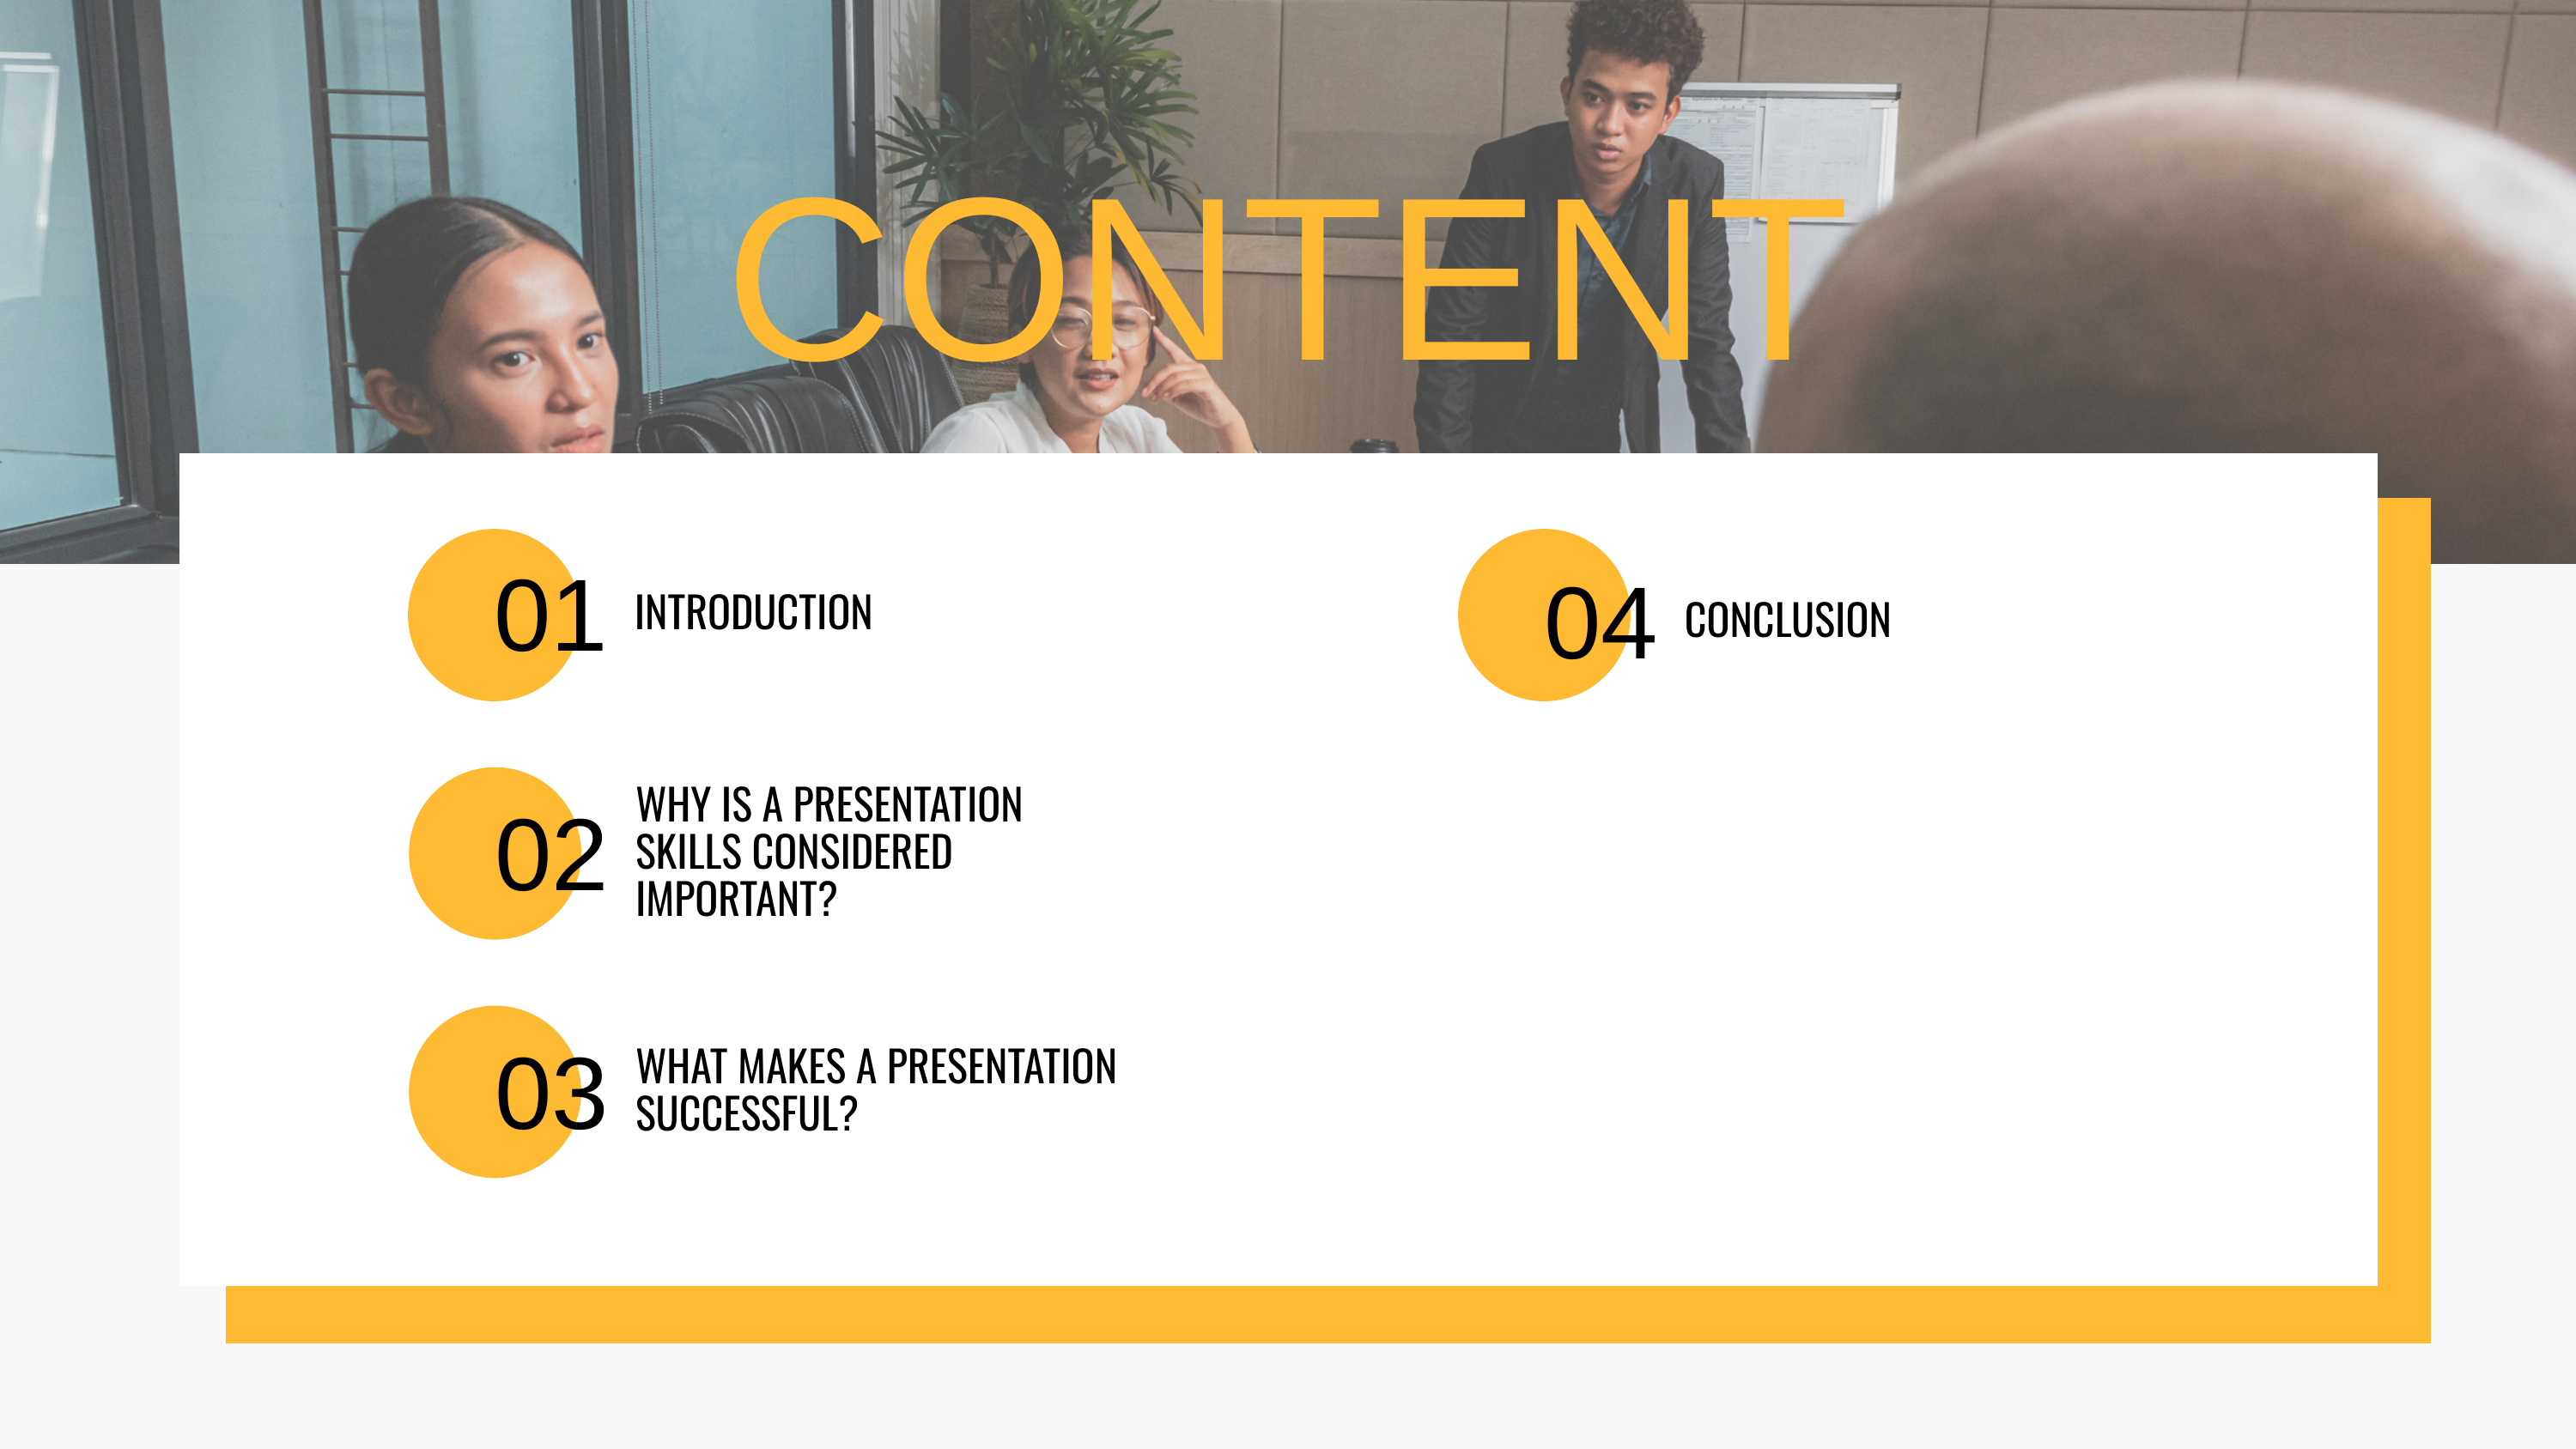

CONTENT

01
04
INTRODUCTION
CONCLUSION

WHY IS A PRESENTATION SKILLS CONSIDERED IMPORTANT?
02

03
WHAT MAKES A PRESENTATION SUCCESSFUL?